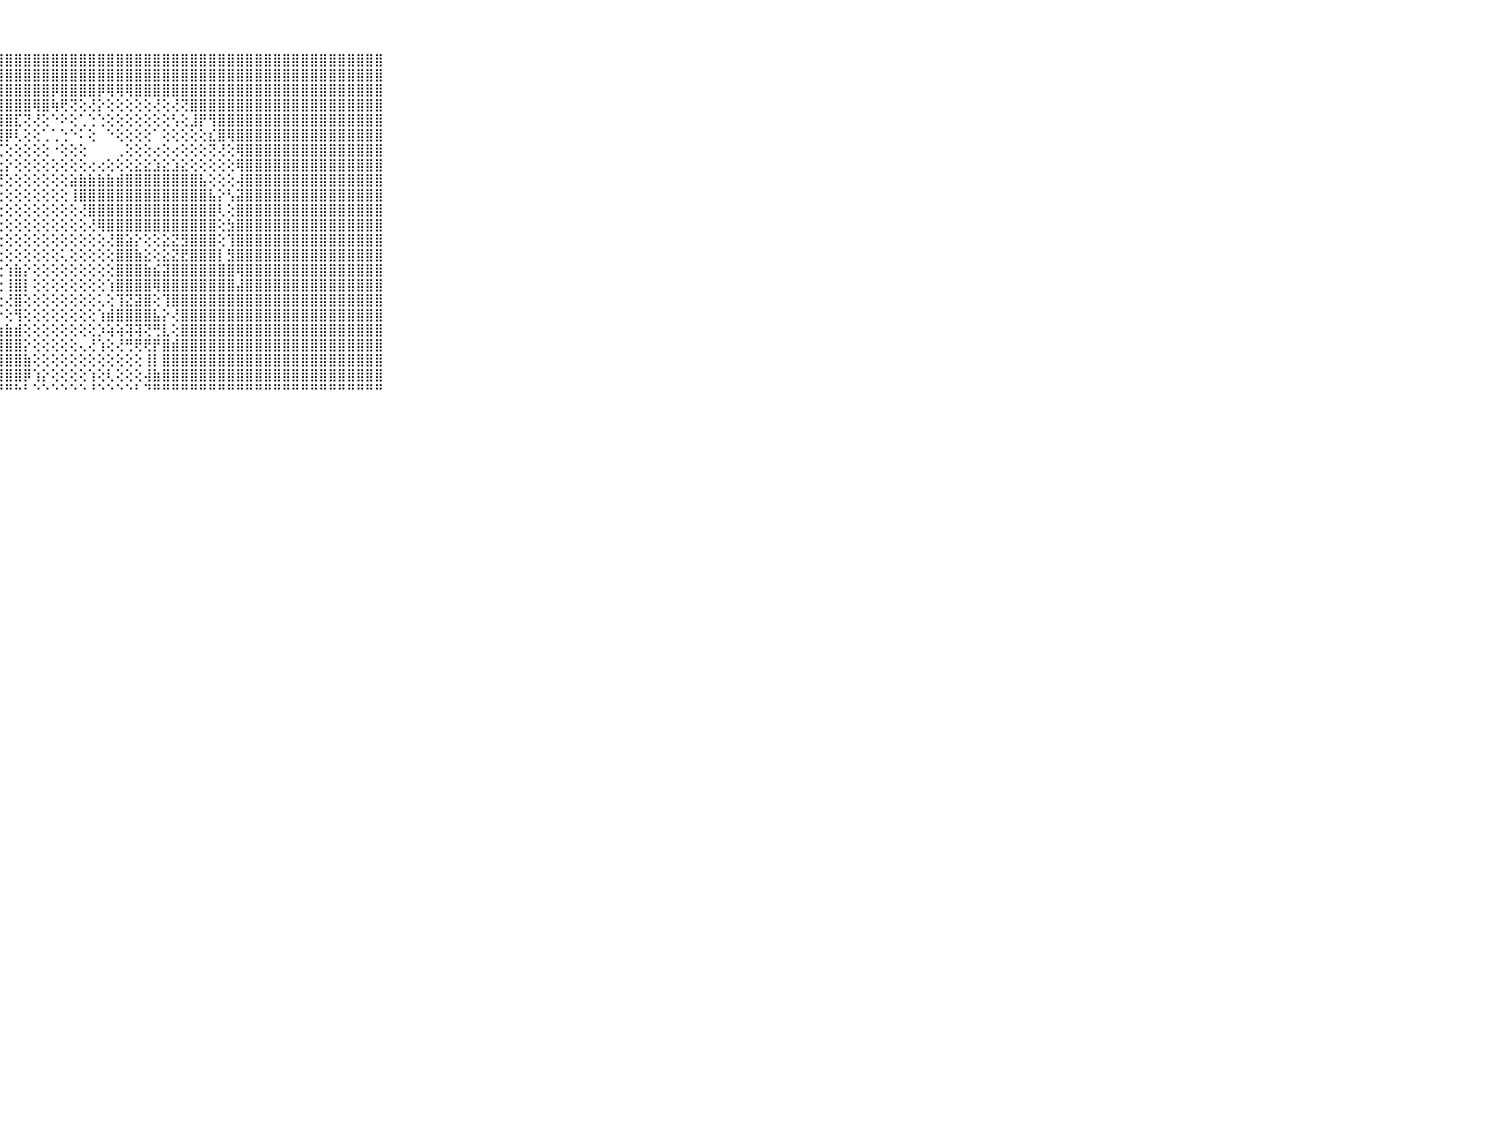

⠀⠀⠀⠀⠀⠀⠀⠀⠀⠀⠀⣿⣿⣿⣿⣿⣿⣿⣿⣿⣿⣿⣿⣿⣿⣿⣿⣿⣿⣿⣿⣿⣿⣿⣿⣿⣿⣿⣿⣿⣿⣿⣿⣿⣿⣿⣿⣿⣿⣿⣿⣿⣿⣿⣿⣿⣿⣿⣿⣿⣿⣿⣿⣿⣿⣿⣿⣿⣿⠀⠀⠀⠀⠀⠀⠀⠀⠀⠀⠀⠀
⠀⠀⠀⠀⠀⠀⠀⠀⠀⠀⠀⣿⣿⣿⣿⣿⣿⣿⣿⣿⣿⣿⣿⣿⣿⣿⣿⣿⣿⣿⣿⣿⣿⣿⣿⣿⣿⣿⣿⣿⣿⣿⣿⣿⣿⣿⣿⣿⣿⣿⣿⣿⣿⣿⣿⣿⣿⣿⣿⣿⣿⣿⣿⣿⣿⣿⣿⣿⣿⠀⠀⠀⠀⠀⠀⠀⠀⠀⠀⠀⠀
⠀⠀⠀⠀⠀⠀⠀⠀⠀⠀⠀⣿⣿⣿⣿⣿⣿⣿⣿⣿⣿⣿⣿⣿⣿⣿⣿⣿⣿⣿⣿⣿⣿⡿⣿⣿⣿⣿⡿⢿⢿⢿⣿⣿⣿⣿⣿⣿⣿⣿⣿⣿⣿⣿⣿⣿⣿⣿⣿⣿⣿⣿⣿⣿⣿⣿⣿⣿⣿⠀⠀⠀⠀⠀⠀⠀⠀⠀⠀⠀⠀
⠀⠀⠀⠀⠀⠀⠀⠀⠀⠀⠀⣿⣿⣿⣿⣿⣿⣿⣿⣿⣿⣿⣿⣿⣿⣿⣿⣿⣿⣿⣿⢿⣿⢷⢟⢝⢕⢜⡕⢕⢕⢕⢕⢕⢜⢕⢜⢝⣿⣿⣿⣿⣿⣿⣿⣿⣿⣿⣿⣿⣿⣿⣿⣿⣿⣿⣿⣿⣿⠀⠀⠀⠀⠀⠀⠀⠀⠀⠀⠀⠀
⠀⠀⠀⠀⠀⠀⠀⠀⠀⠀⠀⣿⣿⣿⣿⣿⣿⣿⣿⣿⣿⣿⣿⣿⣿⣿⣿⣿⣿⣏⢝⢜⢕⠑⠕⢕⢁⢑⢑⢕⢕⢕⢕⢕⢕⢕⢣⢕⣸⡟⢻⣿⣿⣿⣿⣿⣿⣿⣿⣿⣿⣿⣿⣿⣿⣿⣿⣿⣿⠀⠀⠀⠀⠀⠀⠀⠀⠀⠀⠀⠀
⠀⠀⠀⠀⠀⠀⠀⠀⠀⠀⠀⣿⣿⣿⣿⣿⣿⣿⣿⣿⣿⣿⣿⣿⣿⣿⣿⣿⡿⢇⢕⢕⢁⢁⢑⠑⠅⢕⠀⠑⢕⢕⢕⢕⠁⢕⢕⢕⢕⢕⣎⣿⢿⣿⣿⣿⣿⣿⣿⣿⣿⣿⣿⣿⣿⣿⣿⣿⣿⠀⠀⠀⠀⠀⠀⠀⠀⠀⠀⠀⠀
⠀⠀⠀⠀⠀⠀⠀⠀⠀⠀⠀⣿⣿⣿⣿⣿⣿⣿⣿⣿⣿⣿⣿⣿⣿⣿⢿⢏⢕⢕⢕⢕⢕⠐⢕⢕⢕⠀⠀⠀⢀⢕⢕⢕⢔⢕⢔⢕⢕⢕⢝⢜⢕⢿⣿⣿⣿⣿⣿⣿⣿⣿⣿⣿⣿⣿⣿⣿⣿⠀⠀⠀⠀⠀⠀⠀⠀⠀⠀⠀⠀
⠀⠀⠀⠀⠀⠀⠀⠀⠀⠀⠀⣿⣿⣿⣿⣿⣿⣿⣿⣿⣿⣿⣿⣿⣿⣷⢟⢕⡕⢕⢕⢕⢕⢕⢕⢕⢕⢔⢔⢕⢕⢕⣕⣕⣱⣕⣱⣕⢕⢕⢕⢕⢕⢿⣿⣿⣿⣿⣿⣿⣿⣿⣿⣿⣿⣿⣿⣿⣿⠀⠀⠀⠀⠀⠀⠀⠀⠀⠀⠀⠀
⠀⠀⠀⠀⠀⠀⠀⠀⠀⠀⠀⣿⣿⣿⣿⣿⣿⣿⣿⣿⣿⣿⣿⣿⣿⣿⣼⢝⢕⢕⢕⢕⢕⢕⢕⣵⣷⣷⣷⣷⣾⣿⣿⣿⣿⣿⣿⣿⣿⣧⢕⢕⢕⢼⣿⣿⣿⣿⣿⣿⣿⣿⣿⣿⣿⣿⣿⣿⣿⠀⠀⠀⠀⠀⠀⠀⠀⠀⠀⠀⠀
⠀⠀⠀⠀⠀⠀⠀⠀⠀⠀⠀⣿⣿⣿⣿⣿⣿⣿⣿⣿⣿⣿⣿⣿⣿⣿⡏⢕⢕⢕⢕⢕⢕⢕⢕⢸⣿⣿⣿⣿⣿⣿⣿⣿⣿⣿⣿⣿⣿⣿⣧⡕⢣⣽⣿⣿⣿⣿⣿⣿⣿⣿⣿⣿⣿⣿⣿⣿⣿⠀⠀⠀⠀⠀⠀⠀⠀⠀⠀⠀⠀
⠀⠀⠀⠀⠀⠀⠀⠀⠀⠀⠀⣿⣿⣿⣿⣿⣿⣿⣿⣿⣿⣿⣿⣿⣿⣿⡇⢕⢕⢕⢕⢕⢕⢕⢕⢕⢜⣿⣿⣿⣿⣿⣿⣿⣿⣿⣿⣿⣿⣿⣿⢇⢕⣿⣿⣿⣿⣿⣿⣿⣿⣿⣿⣿⣿⣿⣿⣿⣿⠀⠀⠀⠀⠀⠀⠀⠀⠀⠀⠀⠀
⠀⠀⠀⠀⠀⠀⠀⠀⠀⠀⠀⣿⣿⣿⣿⣿⣿⣿⣿⣿⣿⣿⣿⣿⣿⣿⡇⢕⢕⢕⢕⢕⢕⢕⢕⢕⢕⢜⢿⣿⣿⣿⣿⣿⣿⣿⣿⣿⣿⣿⣿⢕⣳⣿⣿⣿⣿⣿⣿⣿⣿⣿⣿⣿⣿⣿⣿⣿⣿⠀⠀⠀⠀⠀⠀⠀⠀⠀⠀⠀⠀
⠀⠀⠀⠀⠀⠀⠀⠀⠀⠀⠀⣿⣿⣿⣿⣿⣿⣿⣿⣿⣿⣿⣿⣿⣿⣿⢕⢕⢕⢕⢕⢕⢕⢕⢕⢕⢕⢕⢕⢜⣿⣵⡕⢕⢕⣕⣝⣻⣿⣿⣿⢕⢹⣿⣿⣿⣿⣿⣿⣿⣿⣿⣿⣿⣿⣿⣿⣿⣿⠀⠀⠀⠀⠀⠀⠀⠀⠀⠀⠀⠀
⠀⠀⠀⠀⠀⠀⠀⠀⠀⠀⠀⣿⣿⣿⣿⣿⣿⣿⣿⣿⣿⣿⣿⣿⣿⣿⡇⢕⢕⢕⢕⢕⢕⢕⢅⢕⢕⢕⢕⢕⣿⣿⣷⣕⢕⣕⣝⣟⣿⣿⣿⡇⣻⣿⣿⣿⣿⣿⣿⣿⣿⣿⣿⣿⣿⣿⣿⣿⣿⠀⠀⠀⠀⠀⠀⠀⠀⠀⠀⠀⠀
⠀⠀⠀⠀⠀⠀⠀⠀⠀⠀⠀⣿⣿⣿⣿⣿⣿⣿⣿⣿⣿⣿⣿⣿⣿⡟⢇⢕⢱⣷⡕⢕⢕⢕⢕⢕⢕⢕⢕⢕⣿⣿⣿⣷⣮⣽⣿⣿⣿⣿⣿⣿⣿⢿⣿⣿⣿⣿⣿⣿⣿⣿⣿⣿⣿⣿⣿⣿⣿⠀⠀⠀⠀⠀⠀⠀⠀⠀⠀⠀⠀
⠀⠀⠀⠀⠀⠀⠀⠀⠀⠀⠀⣿⣿⣿⣿⣿⣿⣿⣿⣿⣿⣿⣿⣿⣿⡇⢇⢕⢸⣿⡇⢕⢕⢕⢕⢕⢕⢕⢕⢱⣿⣿⣿⣿⢿⣿⣿⣿⣿⣿⣿⣿⣿⣼⣿⣿⣿⣿⣿⣿⣿⣿⣿⣿⣿⣿⣿⣿⣿⠀⠀⠀⠀⠀⠀⠀⠀⠀⠀⠀⠀
⠀⠀⠀⠀⠀⠀⠀⠀⠀⠀⠀⣿⣿⣿⣿⣿⣿⣿⣿⣿⣿⣿⣿⣿⣿⣷⡕⢕⢜⣿⢕⢕⢕⢕⢕⢕⢕⢕⢅⢕⢹⣝⣽⣿⢕⢹⣿⣿⣿⣿⣿⣿⣿⣿⣿⣿⣿⣿⣿⣿⣿⣿⣿⣿⣿⣿⣿⣿⣿⠀⠀⠀⠀⠀⠀⠀⠀⠀⠀⠀⠀
⠀⠀⠀⠀⠀⠀⠀⠀⠀⠀⠀⣿⣿⣿⣿⣿⣿⣿⣿⣿⣿⣿⣿⣿⣿⣿⣯⡗⢕⢻⢕⢕⢕⢕⢕⢕⢕⢕⢱⣾⣿⣿⣿⣿⣧⡕⢜⣿⣿⣿⣿⣿⣿⣿⣿⣿⣿⣿⣿⣿⣿⣿⣿⣿⣿⣿⣿⣿⣿⠀⠀⠀⠀⠀⠀⠀⠀⠀⠀⠀⠀
⠀⠀⠀⠀⠀⠀⠀⠀⠀⠀⠀⣿⣿⣿⣿⣿⣿⣿⣿⣿⣿⣿⣿⣿⣿⣿⣿⣷⣷⣾⢕⢕⢕⢕⢕⢕⢕⢕⡱⢵⢵⢽⢽⢝⢛⣇⢕⣿⣿⣿⣿⣿⣿⣿⣿⣿⣿⣿⣿⣿⣿⣿⣿⣿⣿⣿⣿⣿⣿⠀⠀⠀⠀⠀⠀⠀⠀⠀⠀⠀⠀
⠀⠀⠀⠀⠀⠀⠀⠀⠀⠀⠀⣿⣿⣿⣿⣿⣿⣿⣿⣿⣿⣿⣿⣿⣿⣿⣿⣿⣿⣿⡕⢕⢕⢕⢕⢕⢄⢜⢱⢕⢜⢛⢟⢟⡟⣿⣾⣿⣿⣿⣿⣿⣿⣿⣿⣿⣿⣿⣿⣿⣿⣿⣿⣿⣿⣿⣿⣿⣿⠀⠀⠀⠀⠀⠀⠀⠀⠀⠀⠀⠀
⠀⠀⠀⠀⠀⠀⠀⠀⠀⠀⠀⣿⣿⣿⣿⣿⣿⣿⣿⣿⣿⣿⣿⣿⣿⣿⣿⣿⣿⣿⣷⢕⢕⢕⢕⢕⢕⢕⢕⢕⢕⢕⢕⢸⡇⣿⣿⣿⣿⣿⣿⣿⣿⣿⣿⣿⣿⣿⣿⣿⣿⣿⣿⣿⣿⣿⣿⣿⣿⠀⠀⠀⠀⠀⠀⠀⠀⠀⠀⠀⠀
⠀⠀⠀⠀⠀⠀⠀⠀⠀⠀⠀⣿⣿⣿⣿⣿⣿⣿⣿⣿⣿⣿⣿⣿⣿⣿⣿⣿⣿⣿⡿⢱⡕⢕⢕⢕⢕⢱⢕⢇⢕⢕⢕⢼⣷⣿⣿⣿⣿⣿⣿⣿⣿⣿⣿⣿⣿⣿⣿⣿⣿⣿⣿⣿⣿⣿⣿⣿⣿⠀⠀⠀⠀⠀⠀⠀⠀⠀⠀⠀⠀
⠀⠀⠀⠀⠀⠀⠀⠀⠀⠀⠀⠛⠛⠛⠛⠛⠛⠛⠛⠛⠛⠛⠛⠛⠛⠛⠛⠛⠛⠓⠃⠑⠑⠑⠑⠑⠑⠘⠑⠑⠑⠑⠃⠙⠛⠛⠛⠛⠛⠛⠛⠛⠛⠛⠛⠛⠛⠛⠛⠛⠛⠛⠛⠛⠛⠛⠛⠛⠛⠀⠀⠀⠀⠀⠀⠀⠀⠀⠀⠀⠀